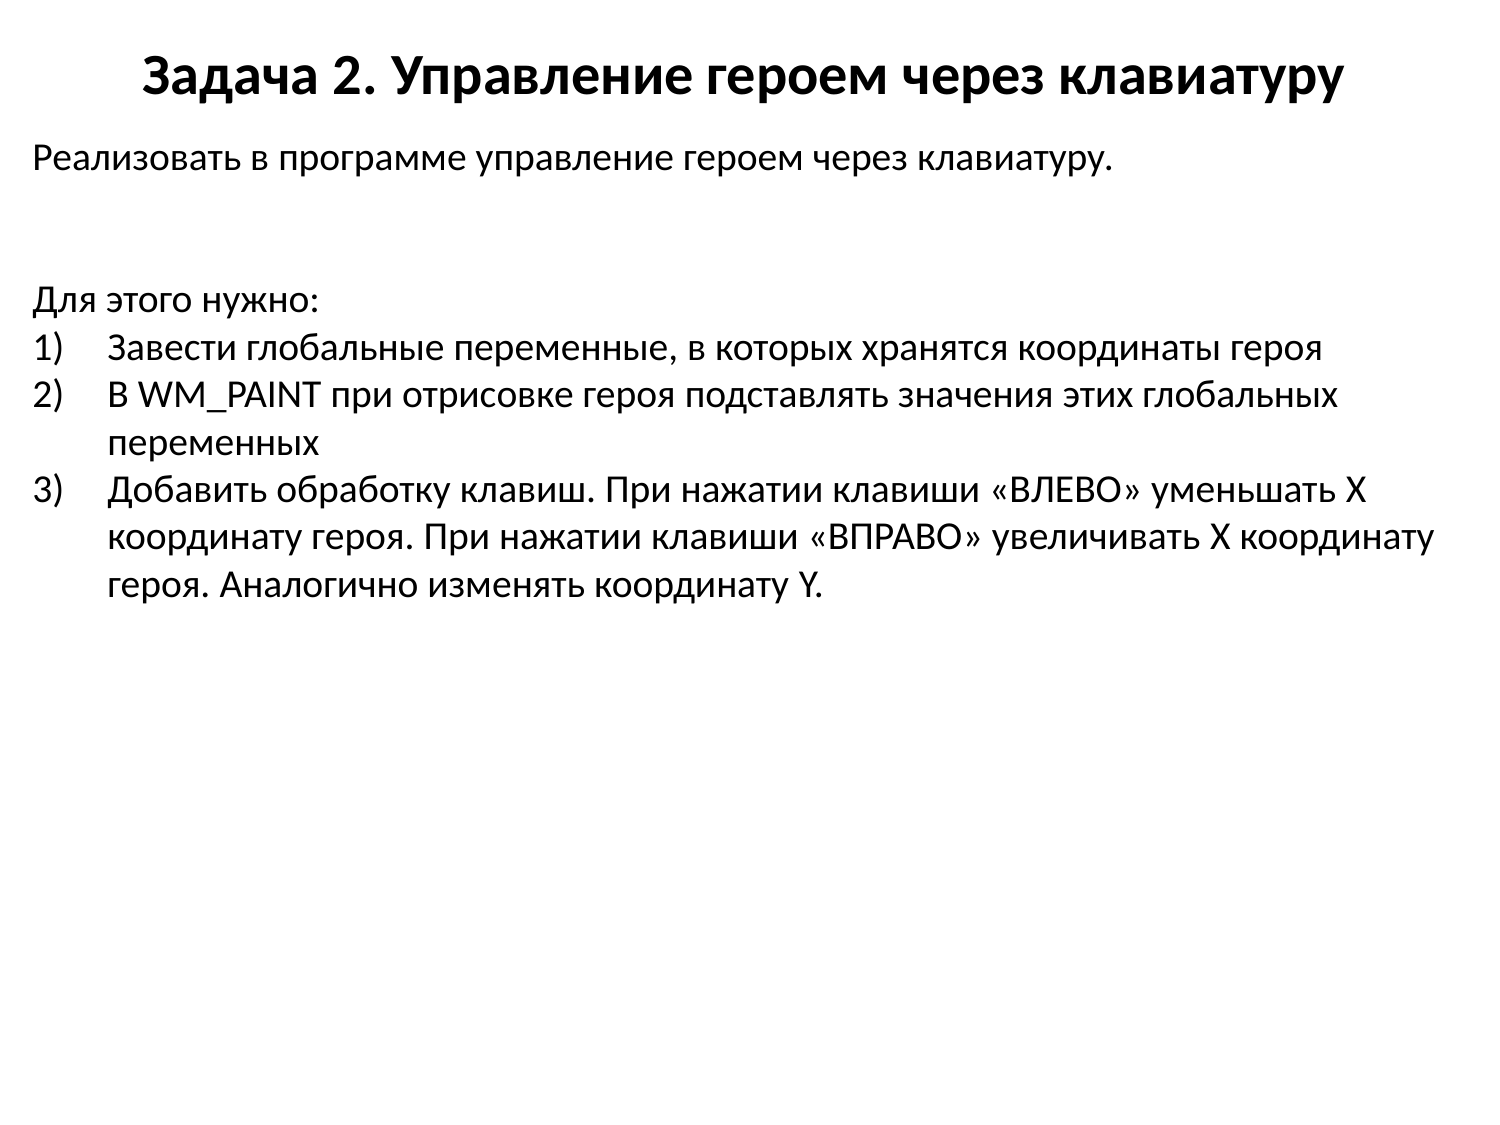

# Задача 2. Управление героем через клавиатуру
Реализовать в программе управление героем через клавиатуру.

Для этого нужно:
Завести глобальные переменные, в которых хранятся координаты героя
В WM_PAINT при отрисовке героя подставлять значения этих глобальных переменных
Добавить обработку клавиш. При нажатии клавиши «ВЛЕВО» уменьшать X координату героя. При нажатии клавиши «ВПРАВО» увеличивать X координату героя. Аналогично изменять координату Y.